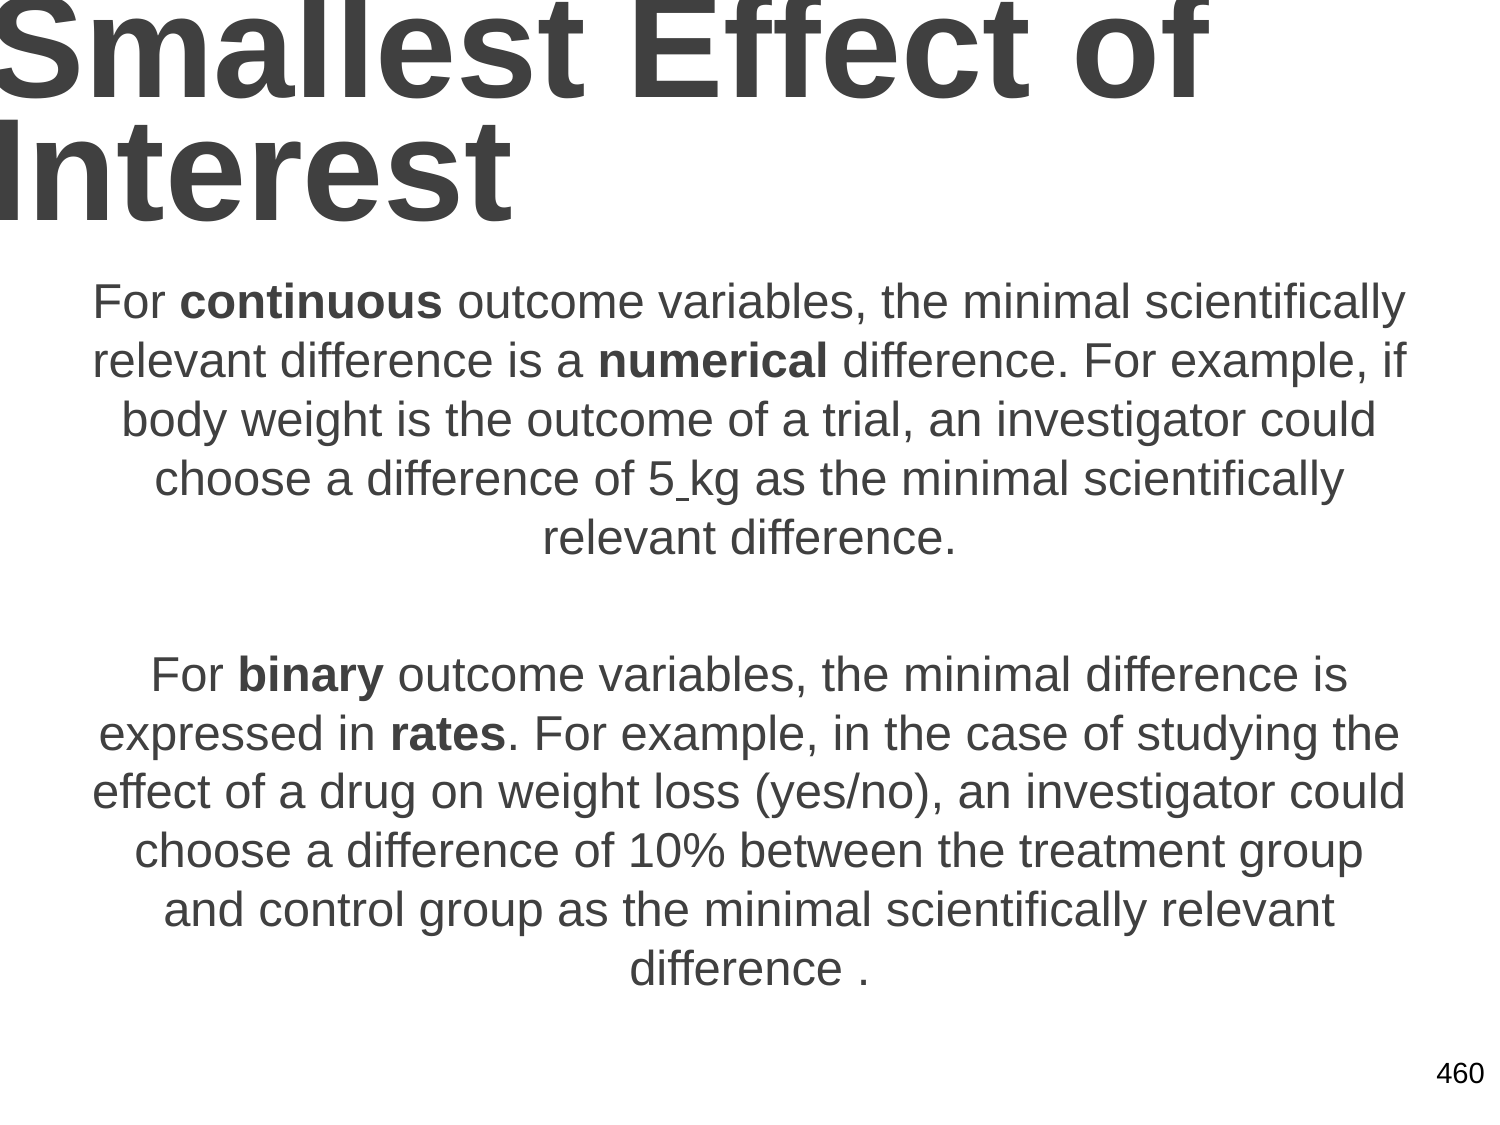

# Smallest Effect of Interest
For continuous outcome variables, the minimal scientifically relevant difference is a numerical difference. For example, if body weight is the outcome of a trial, an investigator could choose a difference of 5 kg as the minimal scientifically relevant difference.

For binary outcome variables, the minimal difference is expressed in rates. For example, in the case of studying the effect of a drug on weight loss (yes/no), an investigator could choose a difference of 10% between the treatment group and control group as the minimal scientifically relevant difference .
460